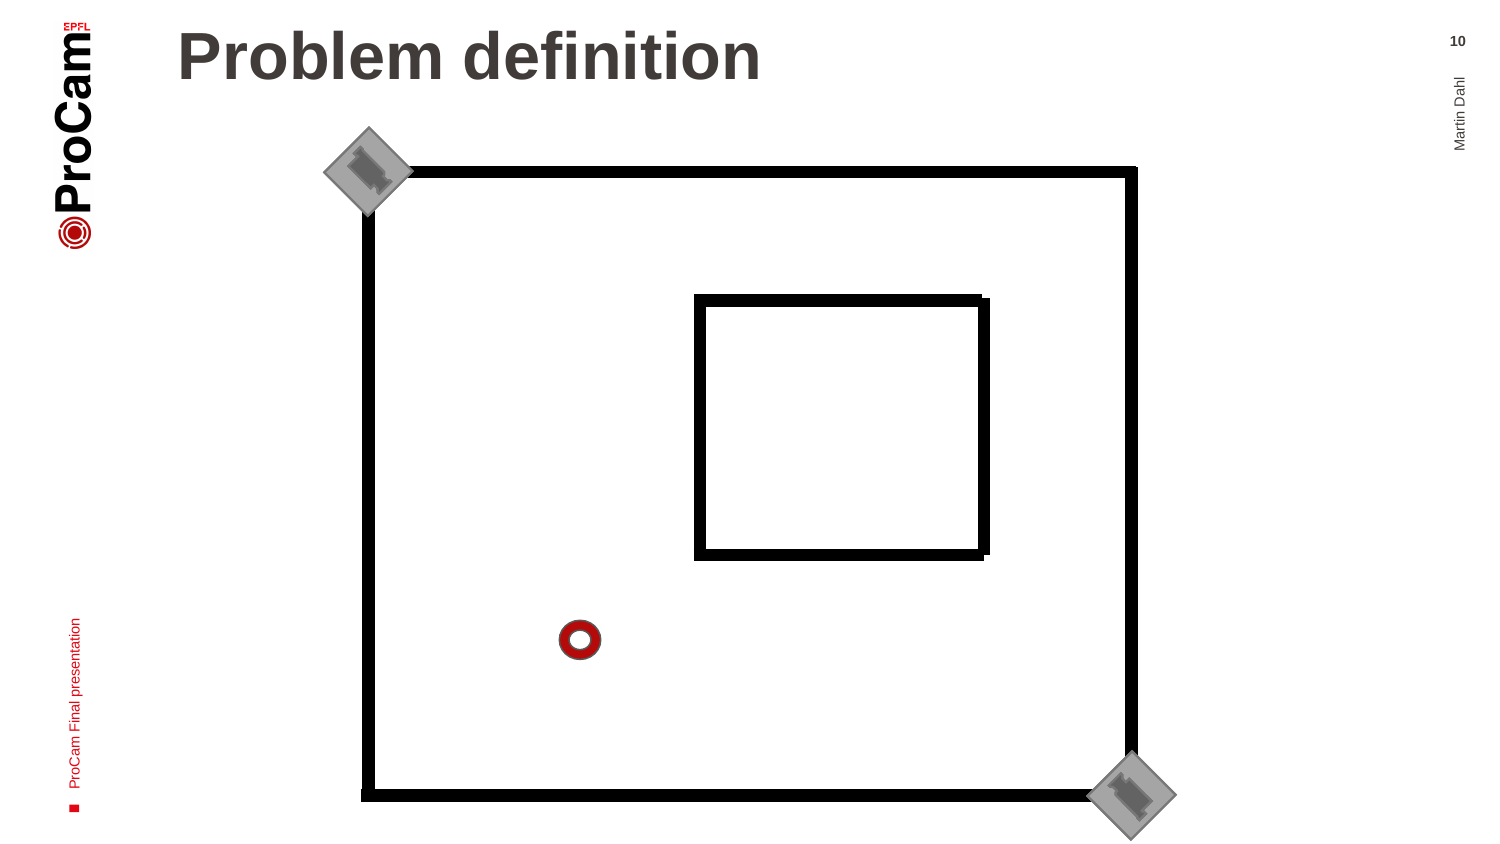

Problem definition
10

Martin Dahl
ProCam Final presentation